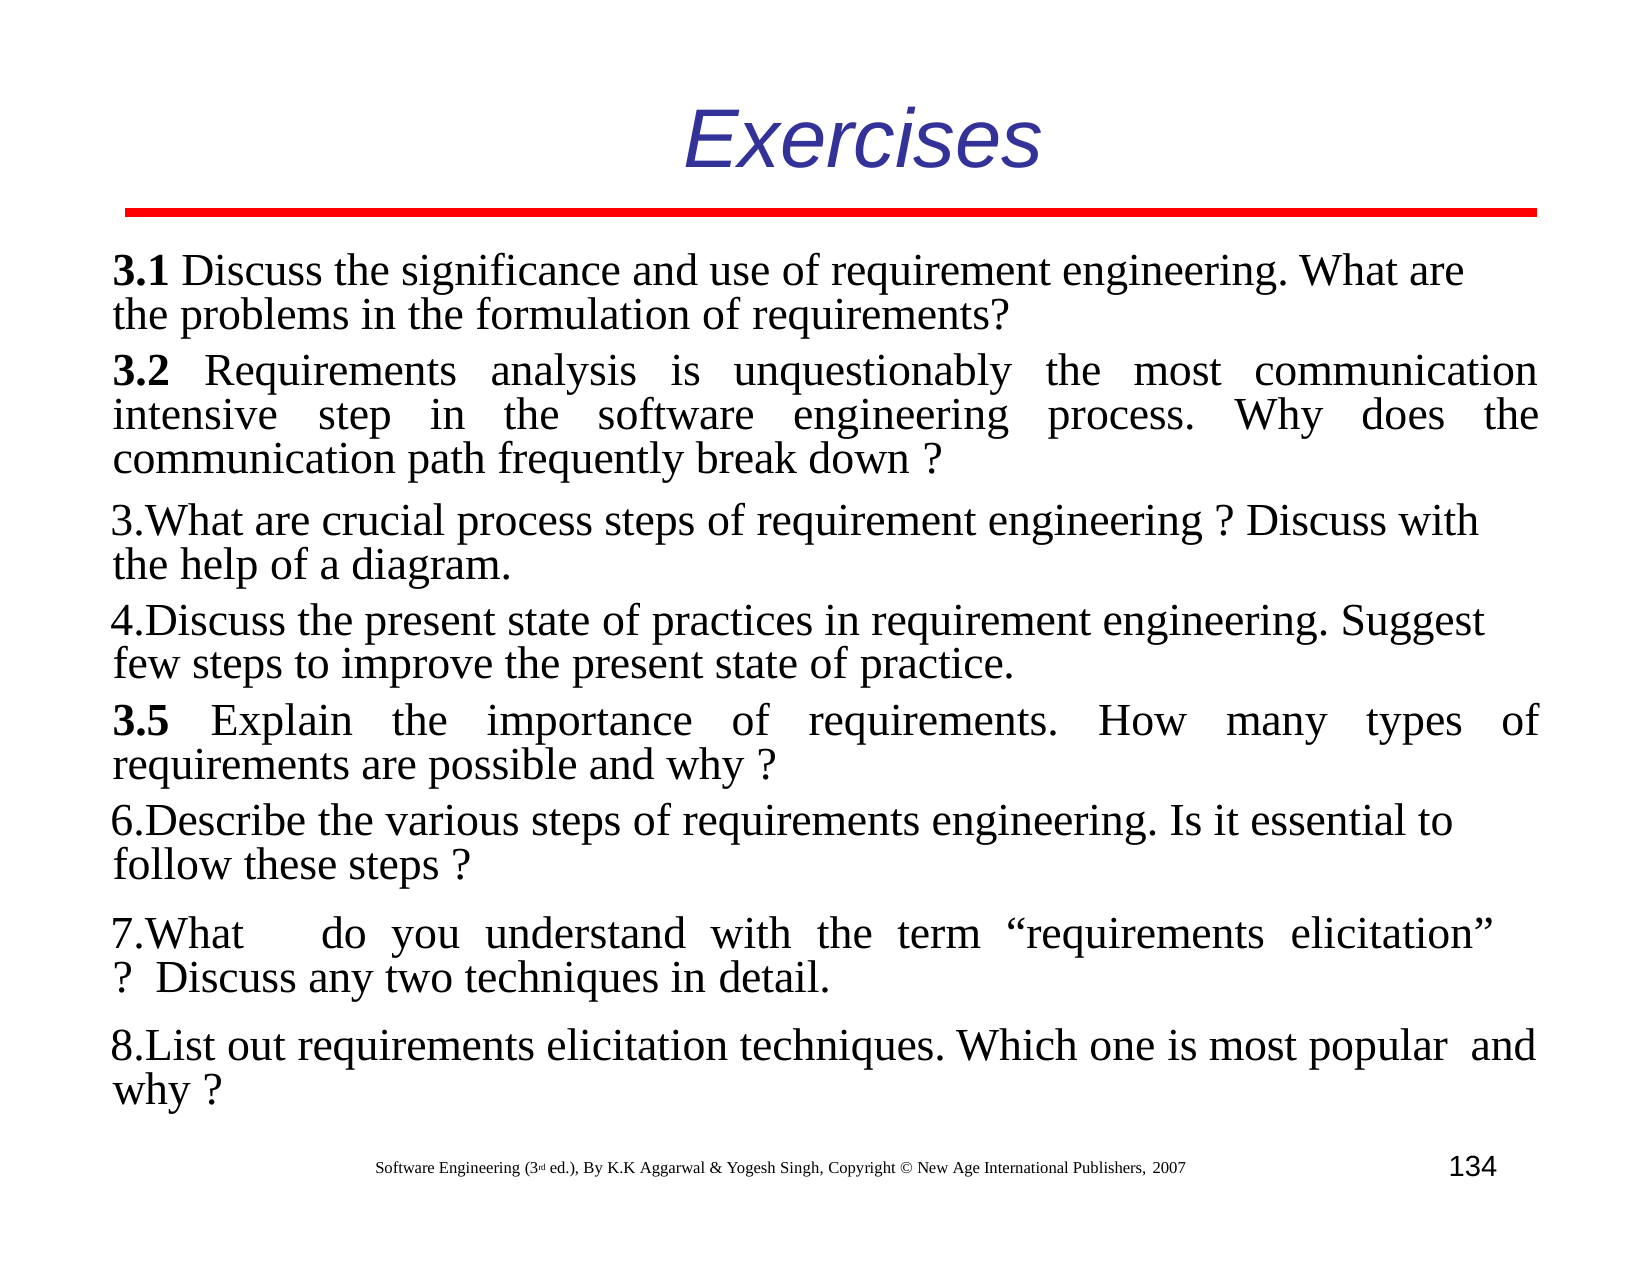

# Exercises

3.1 Discuss the significance and use of requirement engineering. What are  the problems in the formulation of requirements?
3.2	Requirements	analysis	is	unquestionably	the	most	communication
intensive	step	in	the	software	engineering	process.	Why	does	the
communication path frequently break down ?
What are crucial process steps of requirement engineering ? Discuss with  the help of a diagram.
Discuss the present state of practices in requirement engineering. Suggest  few steps to improve the present state of practice.
3.5	Explain	the	importance	of	requirements.	How	many	types	of
requirements are possible and why ?
Describe the various steps of requirements engineering. Is it essential to  follow these steps ?
What	do	you	understand	with	the	term	“requirements	elicitation”	?  Discuss any two techniques in detail.
List out requirements elicitation techniques. Which one is most popular  and why ?
134
Software Engineering (3rd  ed.), By K.K Aggarwal & Yogesh Singh, Copyright © New Age International Publishers, 2007